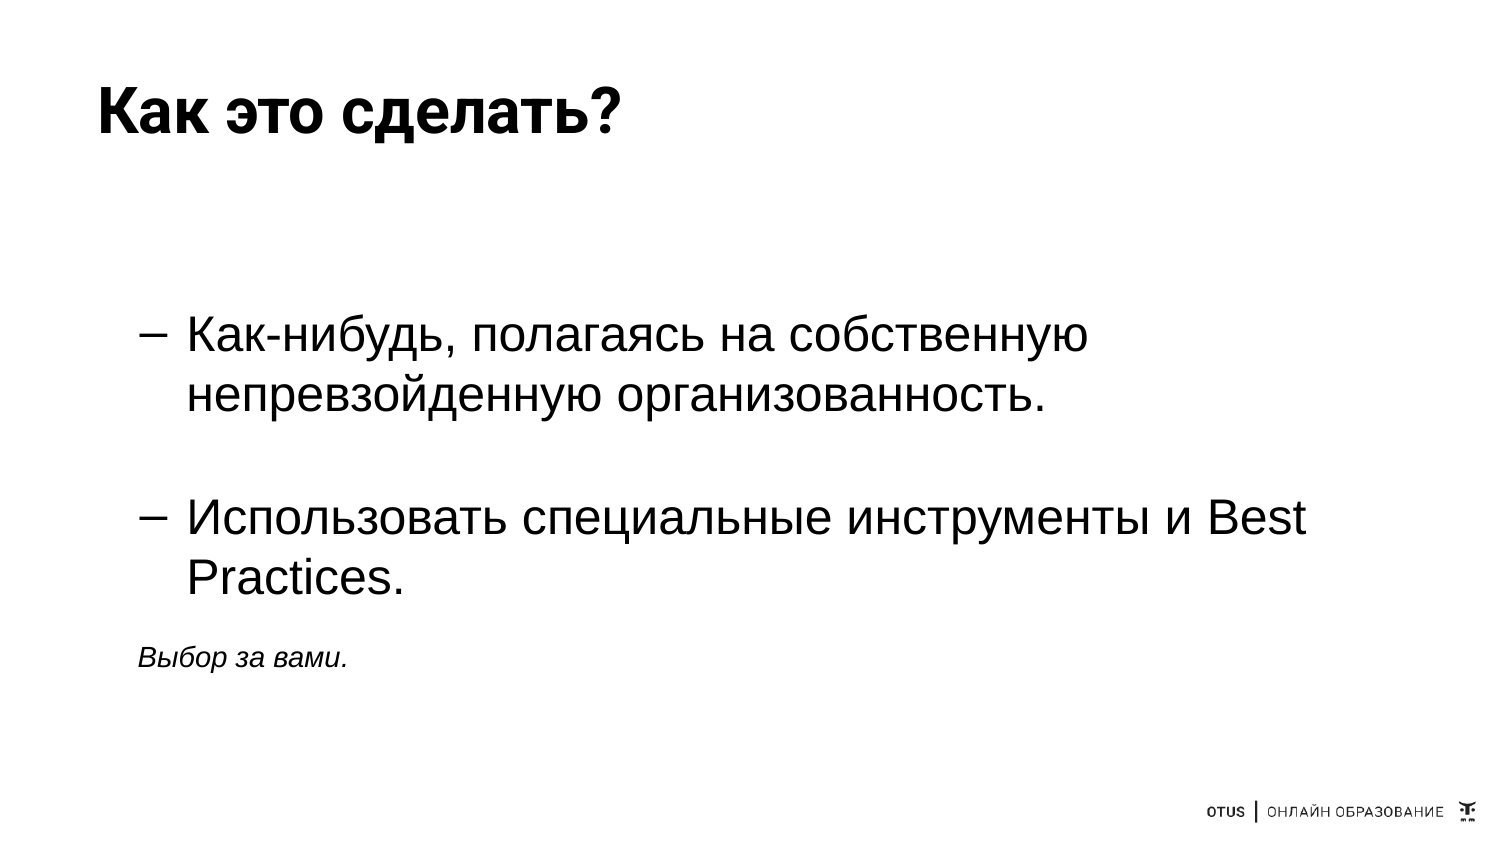

# Как это сделать?
Как-нибудь, полагаясь на собственную непревзойденную организованность.
Использовать специальные инструменты и Best Practices.
Выбор за вами.